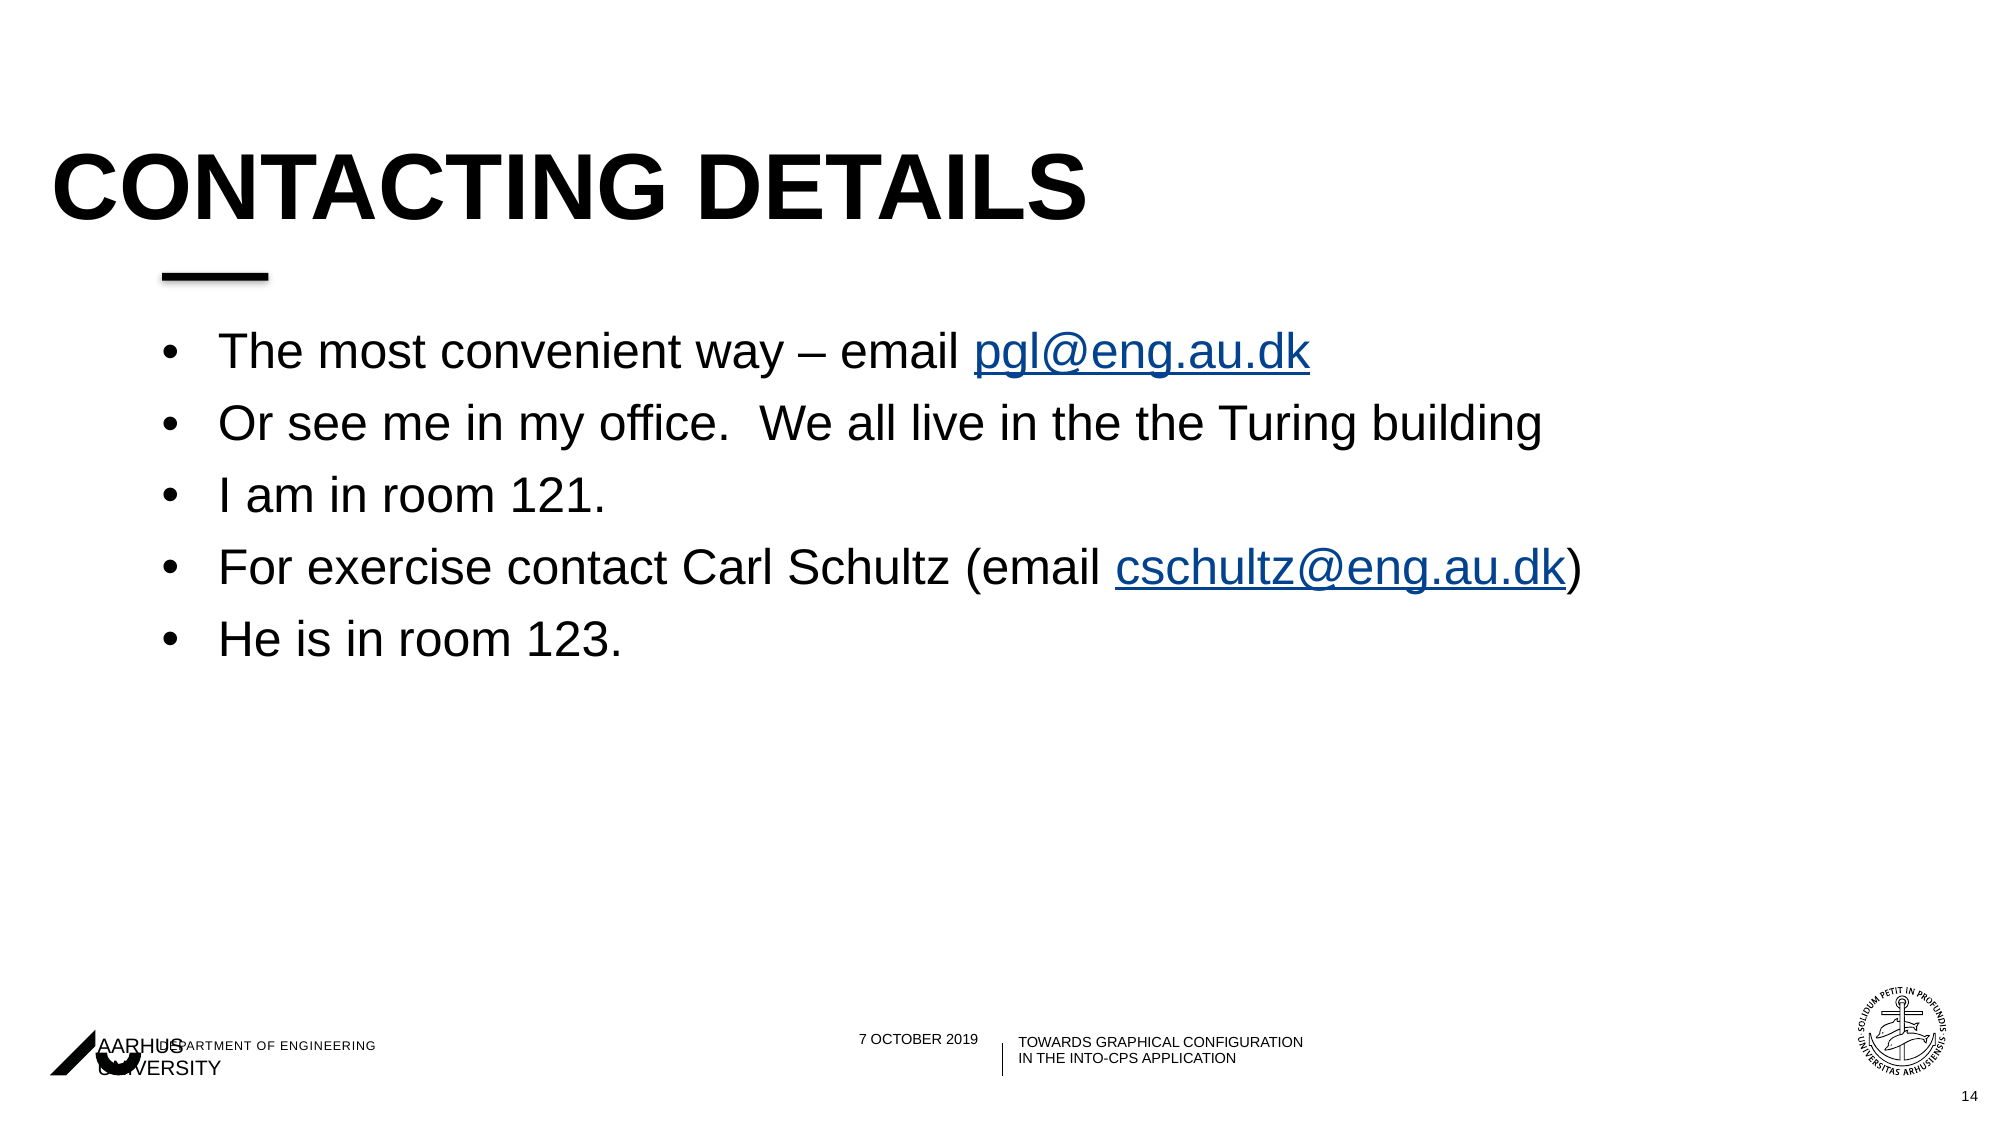

# Contacting details
The most convenient way – email pgl@eng.au.dk
Or see me in my office.  We all live in the the Turing building
I am in room 121.
For exercise contact Carl Schultz (email cschultz@eng.au.dk)
He is in room 123.
14
28/09/201908/04/2019